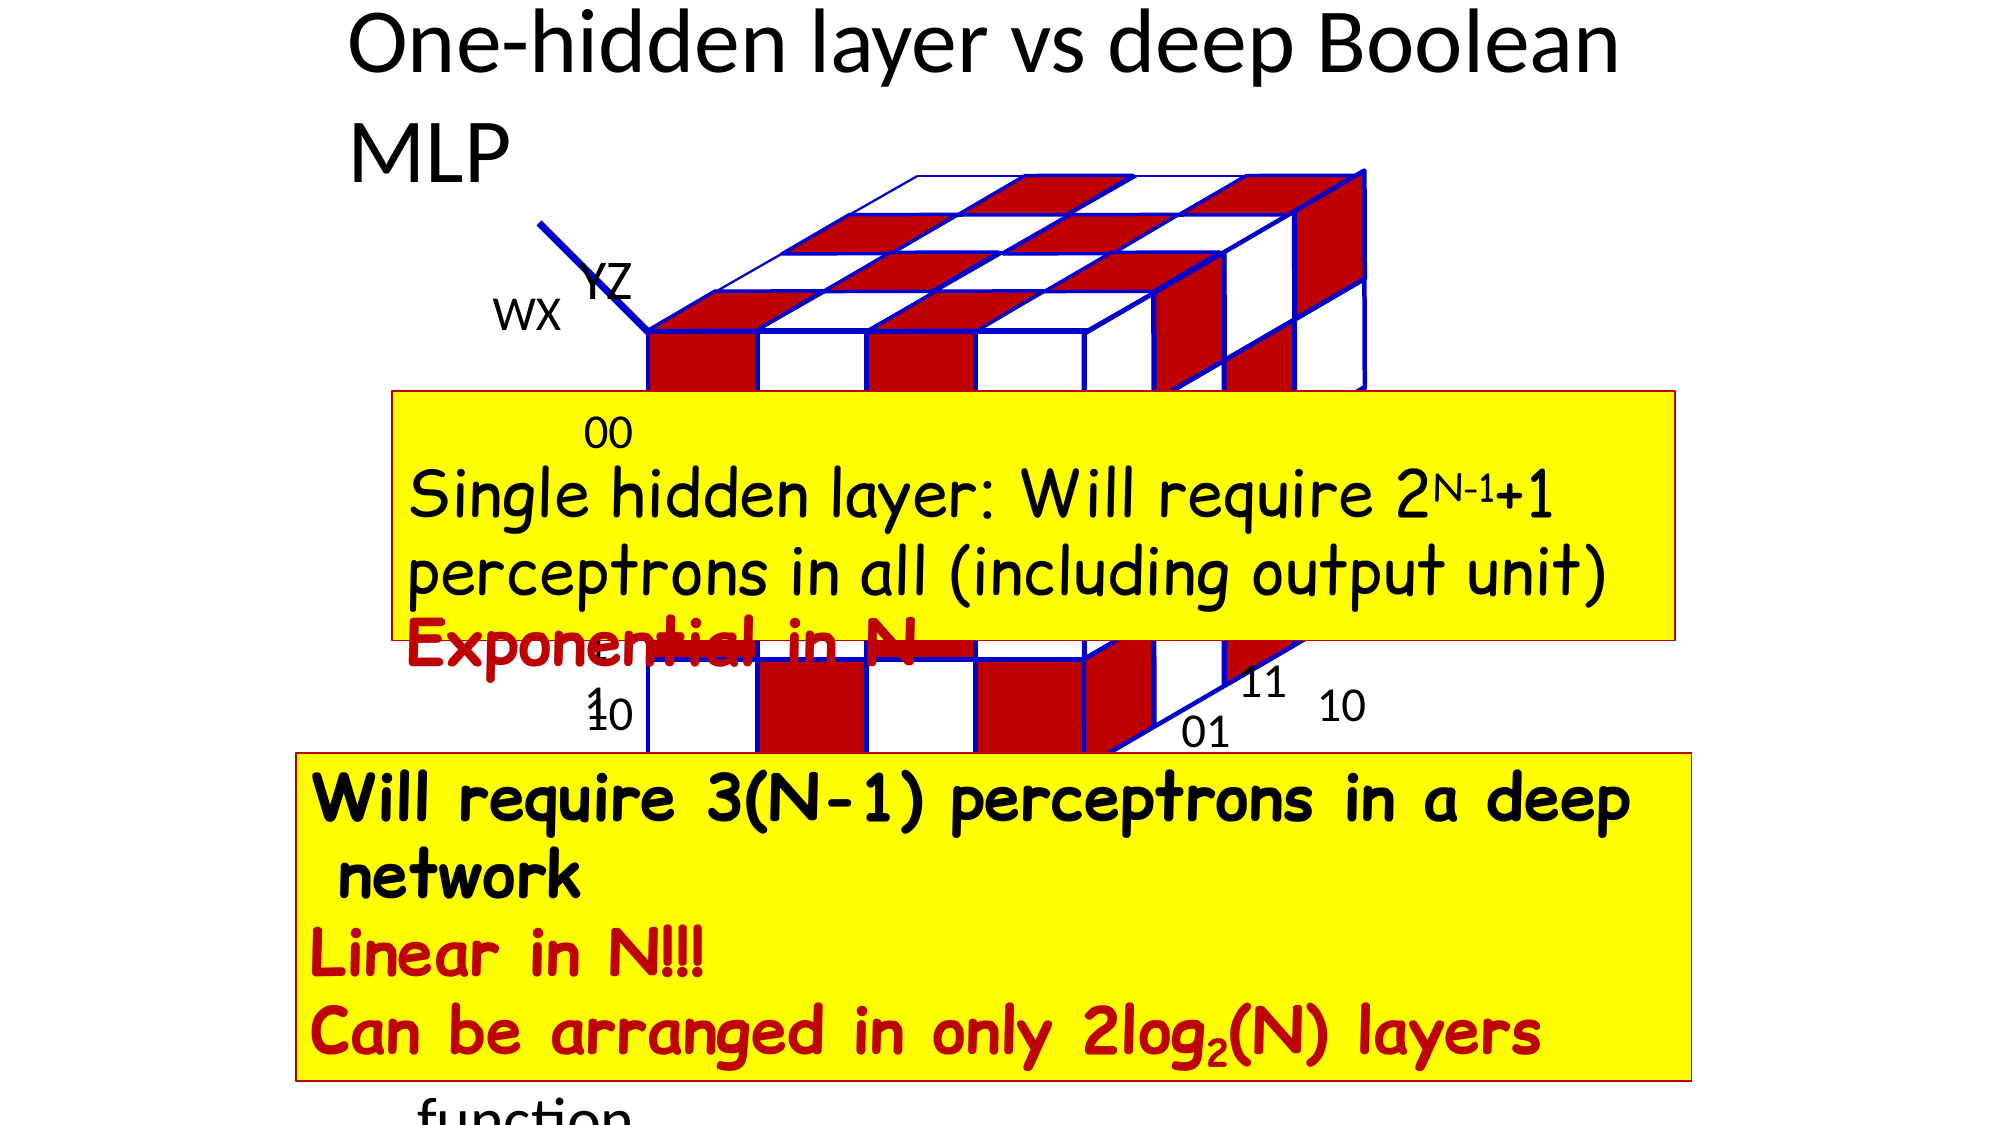

# One-hidden layer vs deep Boolean MLP

WX YZ
00
Single hidden layer: Will require 2N-1+1
perceptrons in all (including output unit)
Exponential in N
10

01
11
11
01
10

Will require 3(N-1) perceptrons in a deep  network
Linear in N!!!
Can be arranged in only 2log2(N) layers
UV 00	01	11	10	00	YZ
•	How many neurons in a DNF (one-hidden-  layer) MLP for this Boolean function